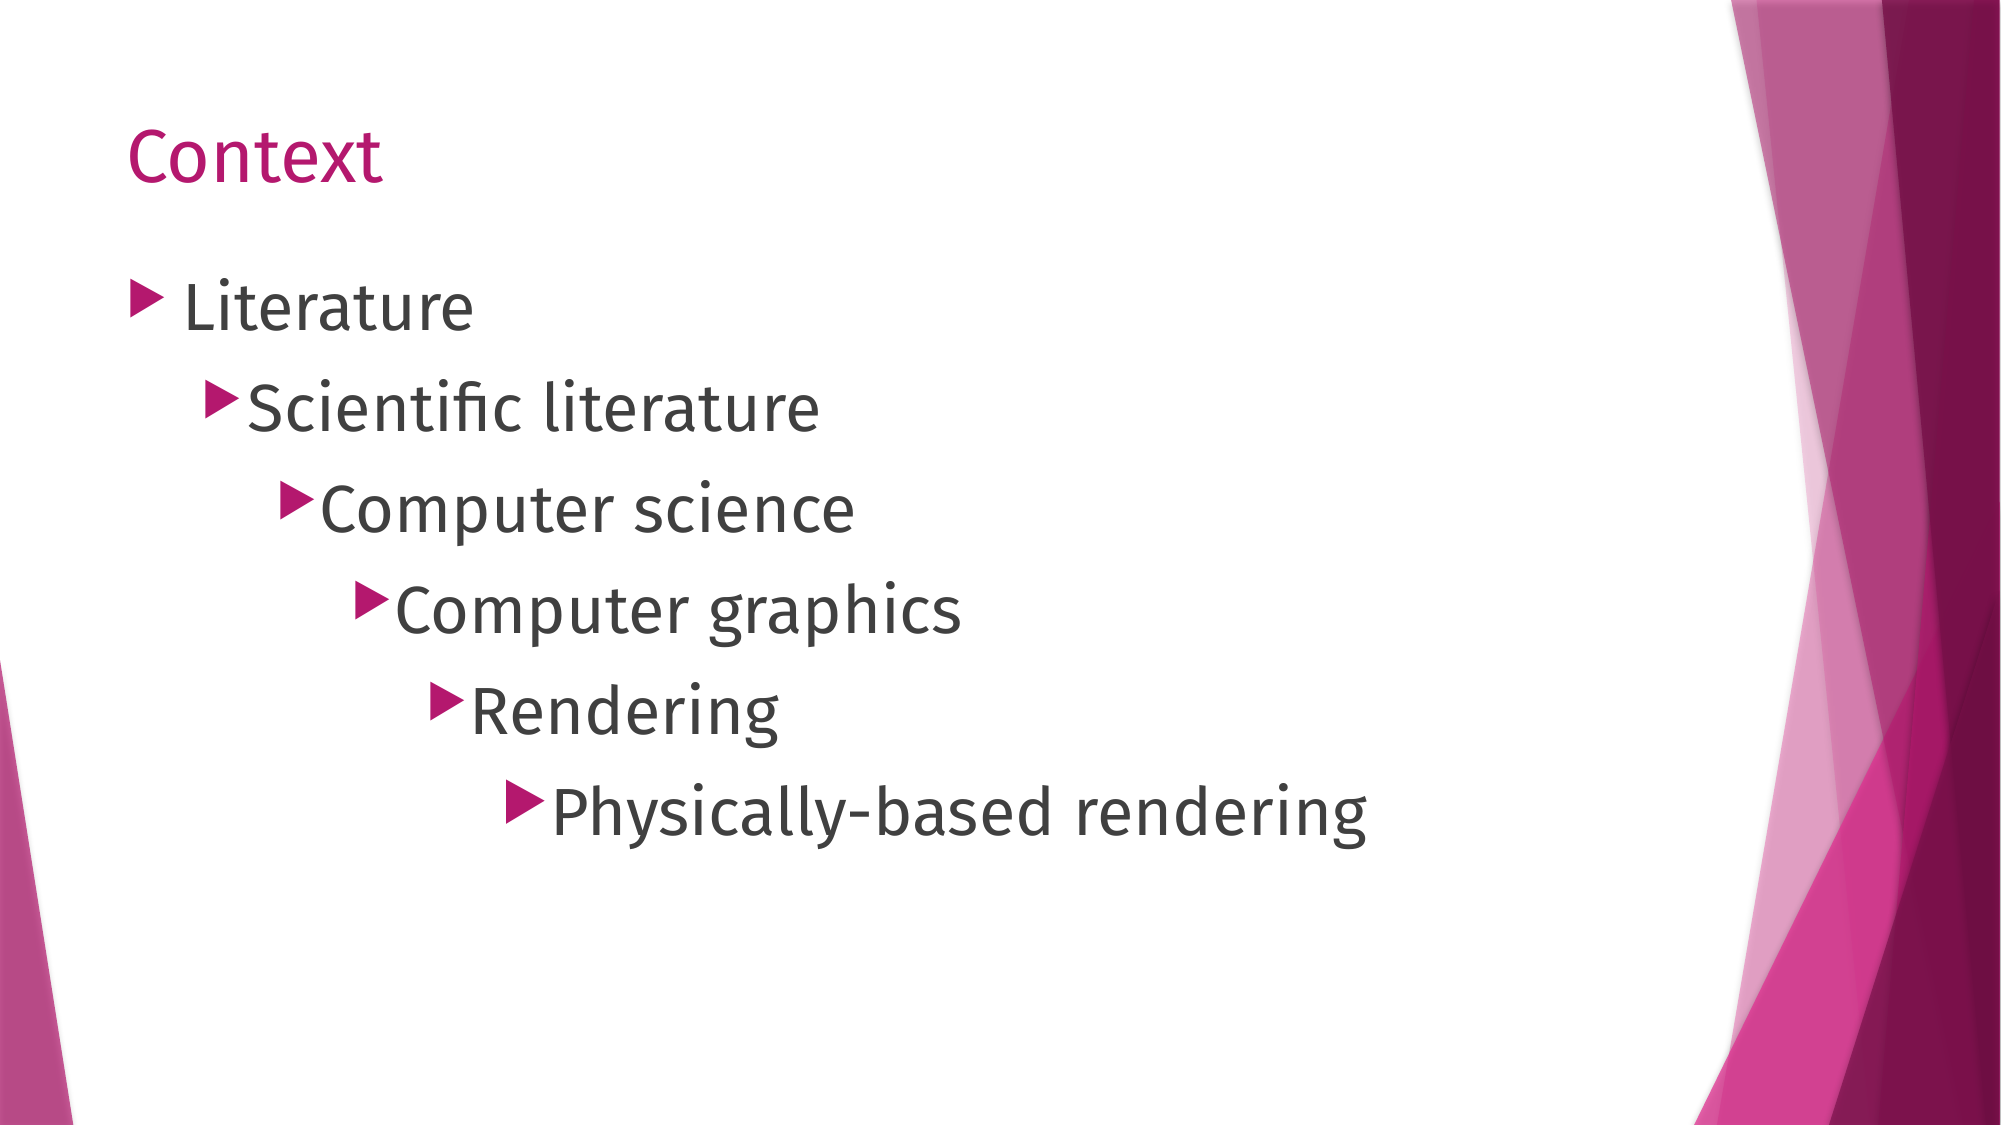

# Context
Literature
Scientific literature
Computer science
Computer graphics
Rendering
Physically-based rendering